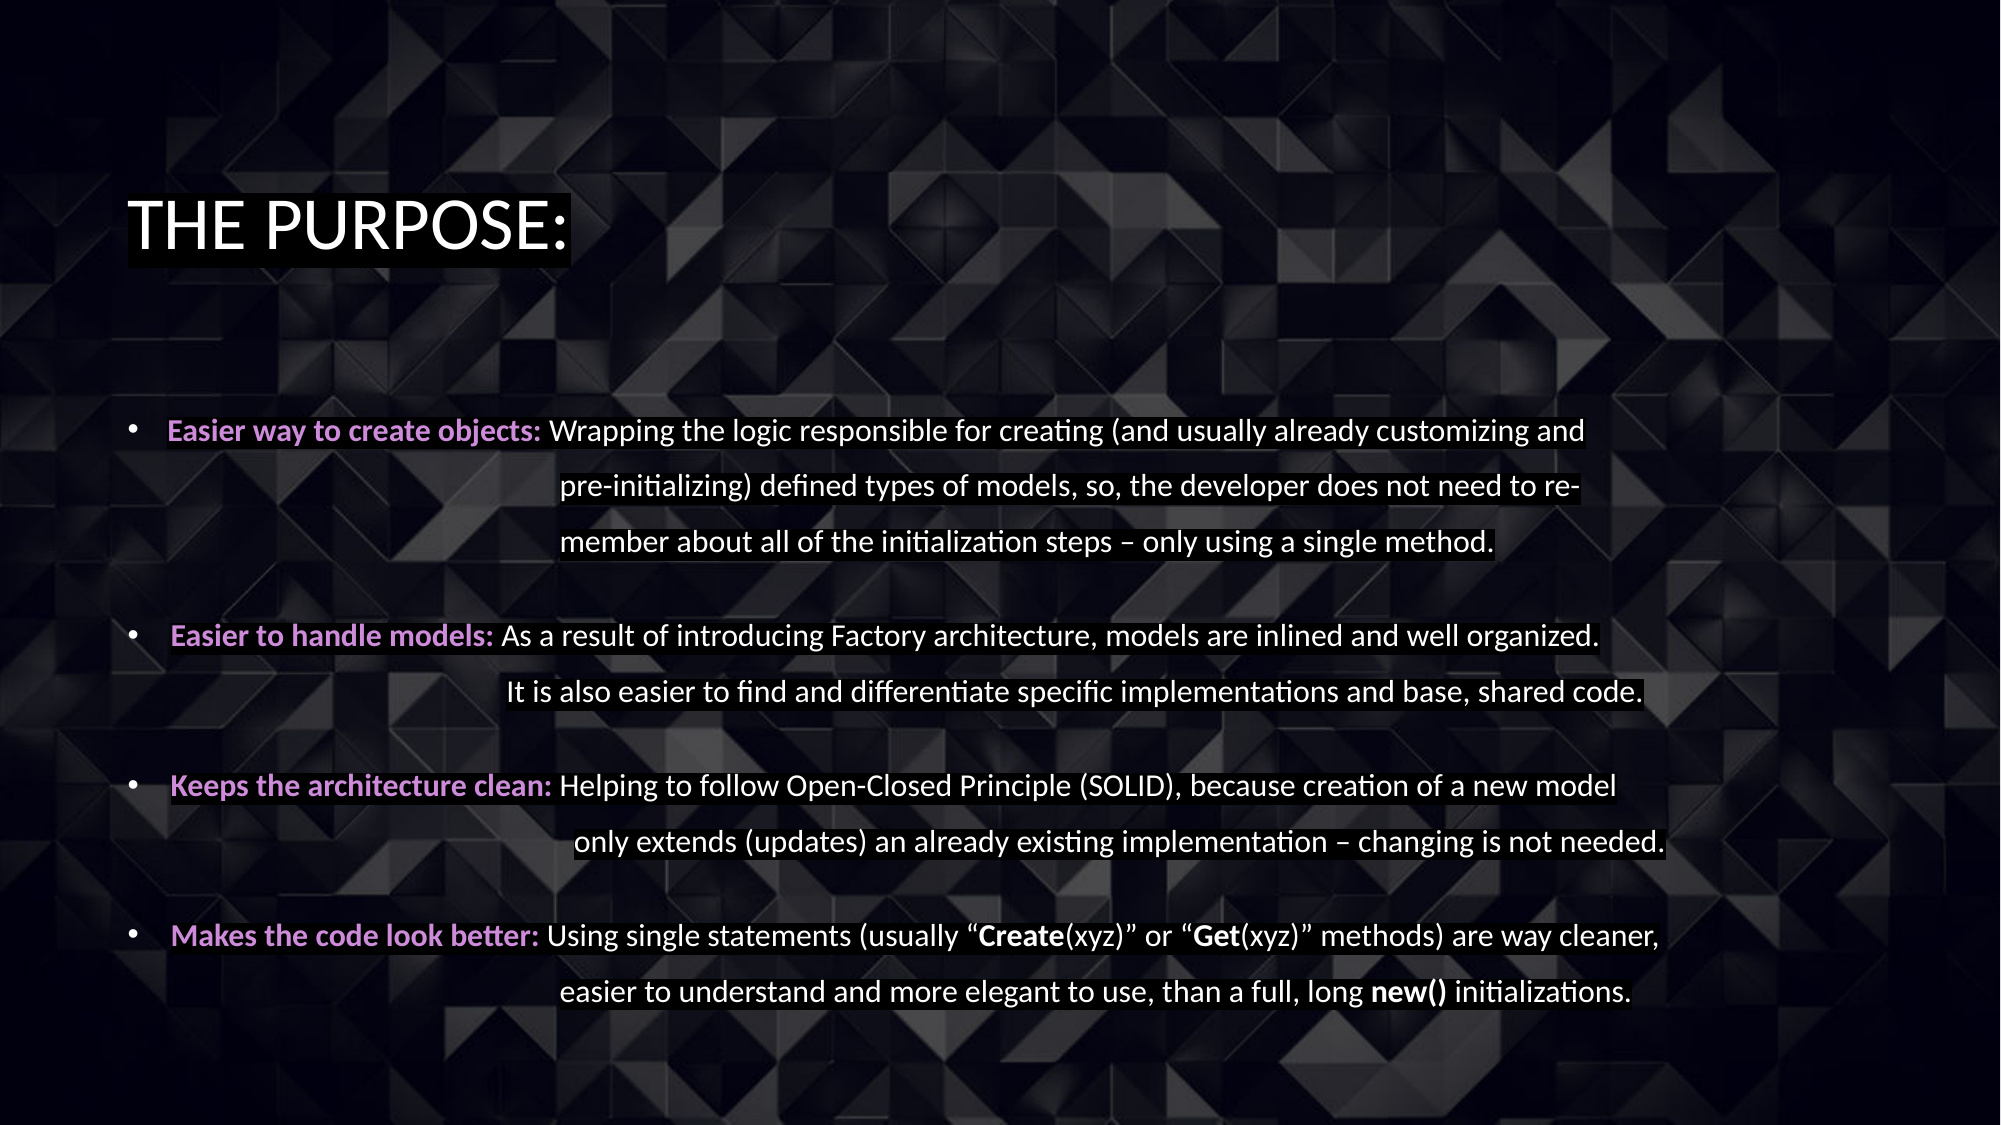

# The purpose:
Easier way to create objects: Wrapping the logic responsible for creating (and usually already customizing and
pre-initializing) defined types of models, so, the developer does not need to re-
member about all of the initialization steps – only using a single method.
Easier to handle models: As a result of introducing Factory architecture, models are inlined and well organized.
It is also easier to find and differentiate specific implementations and base, shared code.
Keeps the architecture clean: Helping to follow Open-Closed Principle (SOLID), because creation of a new model
only extends (updates) an already existing implementation – changing is not needed.
Makes the code look better: Using single statements (usually “Create(xyz)” or “Get(xyz)” methods) are way cleaner,
easier to understand and more elegant to use, than a full, long new() initializations.